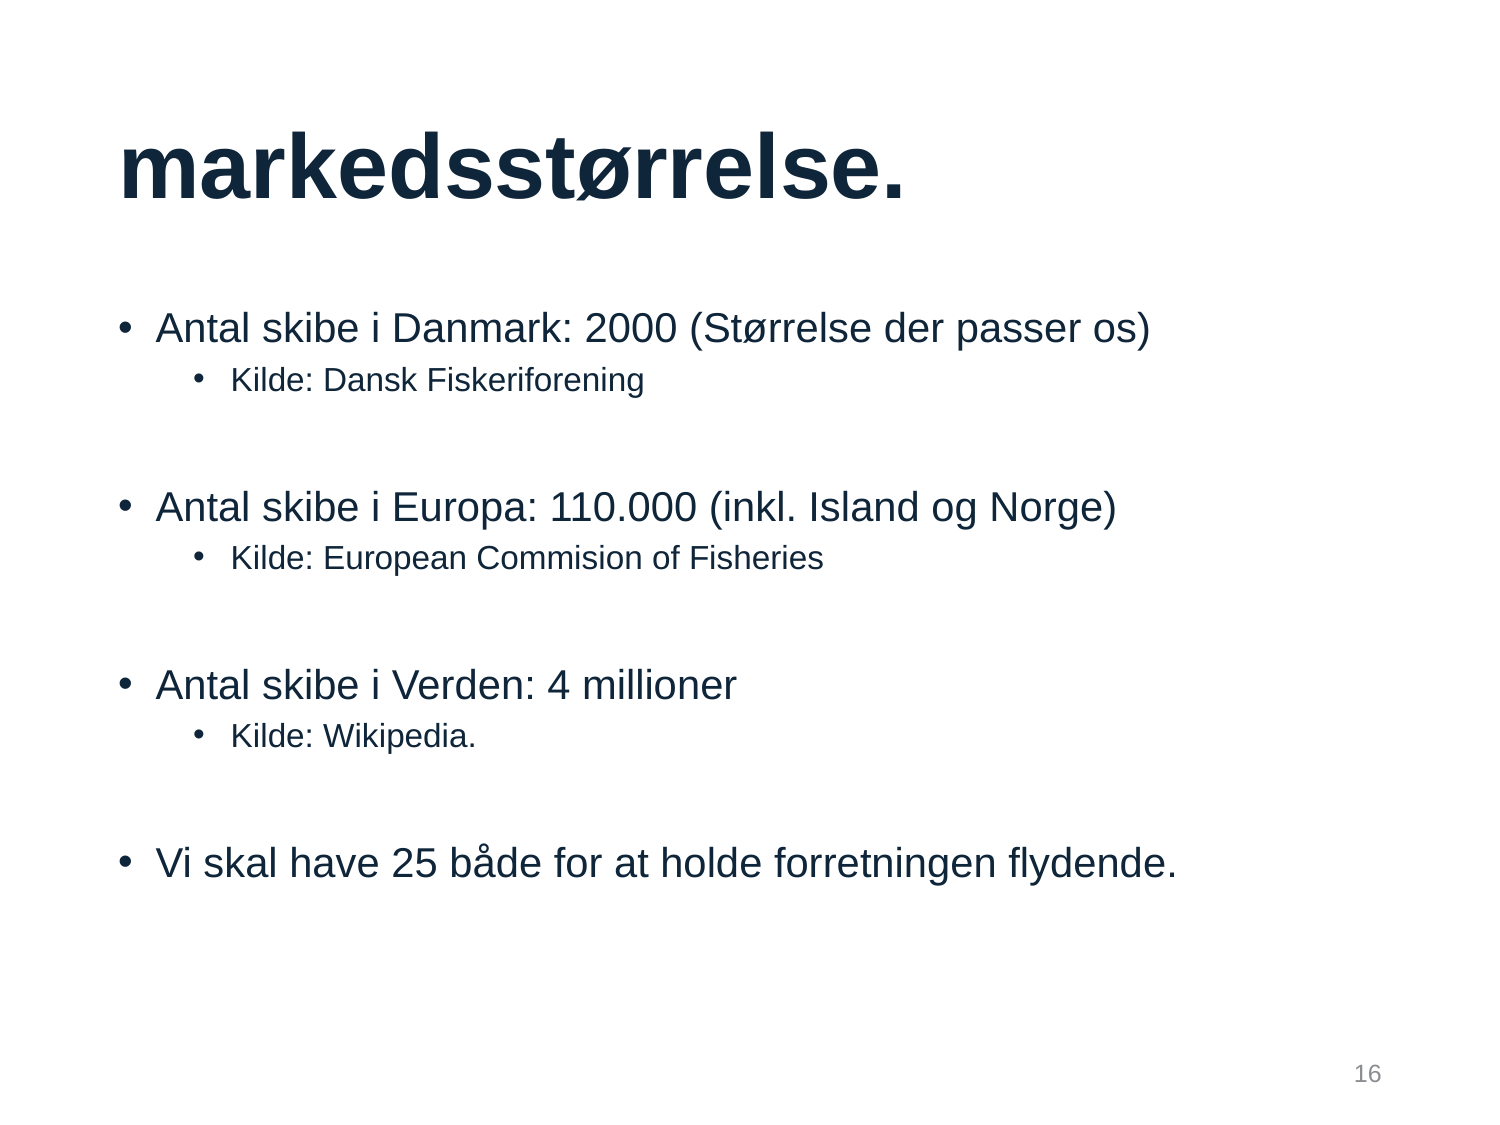

# markedsstørrelse.
Antal skibe i Danmark: 2000 (Størrelse der passer os)
Kilde: Dansk Fiskeriforening

Antal skibe i Europa: 110.000 (inkl. Island og Norge)
Kilde: European Commision of Fisheries

Antal skibe i Verden: 4 millioner
Kilde: Wikipedia.

Vi skal have 25 både for at holde forretningen flydende.
16